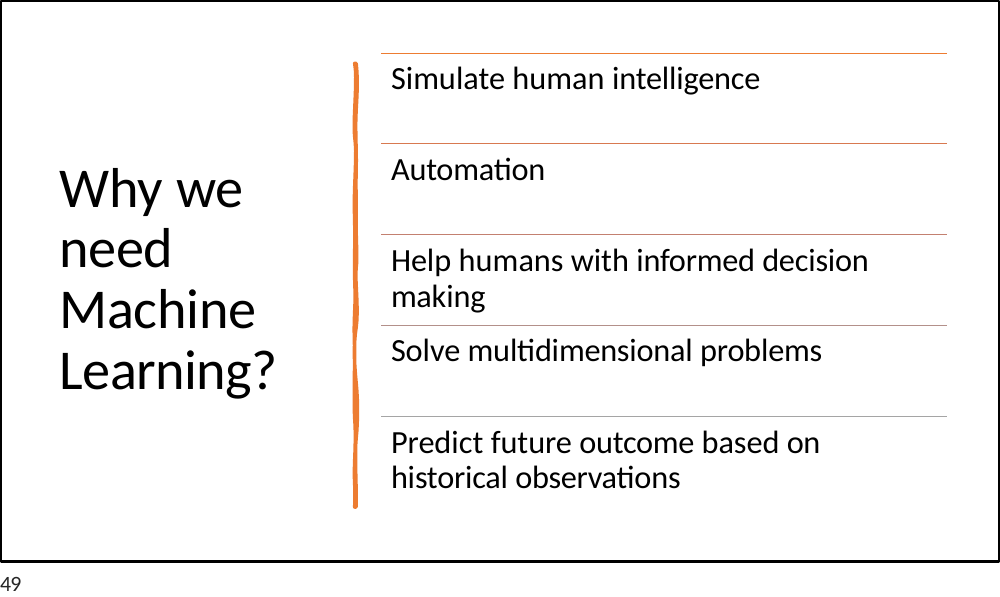

# Simulate human intelligence

Automation
Why we need Machine Learning?

Help humans with informed decision making

Solve multidimensional problems

Predict future outcome based on historical observations
49